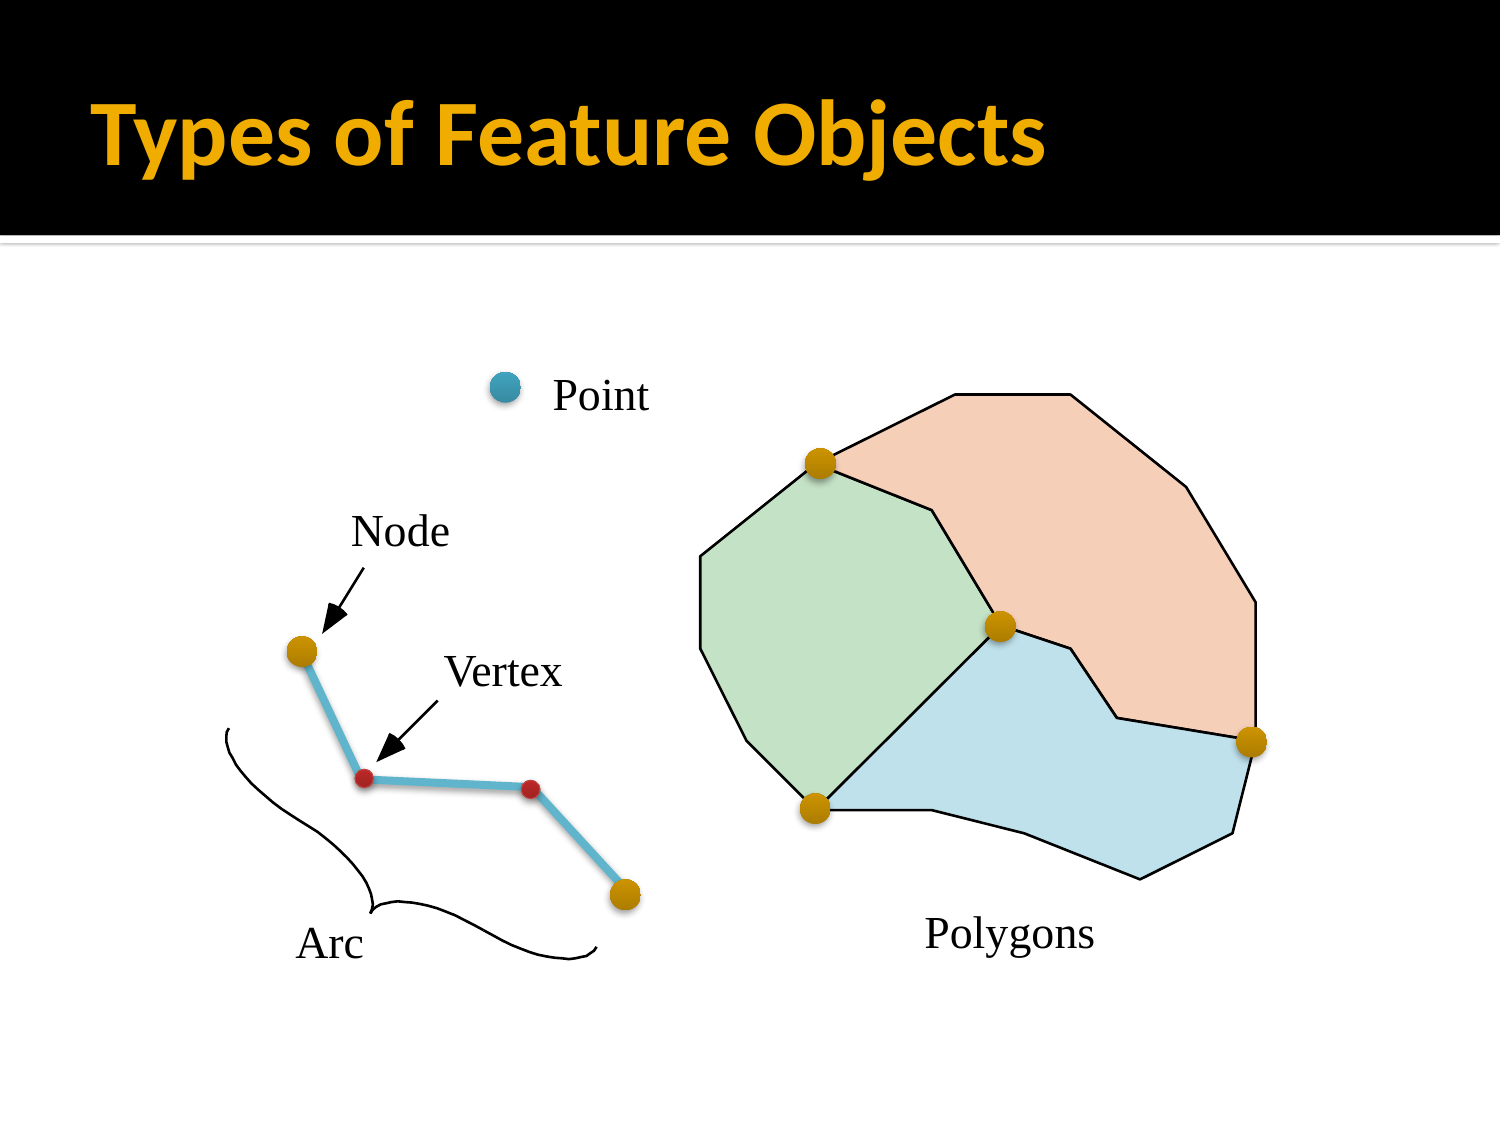

# Types of Feature Objects
Point

Polygons
Node

Vertex

Arc